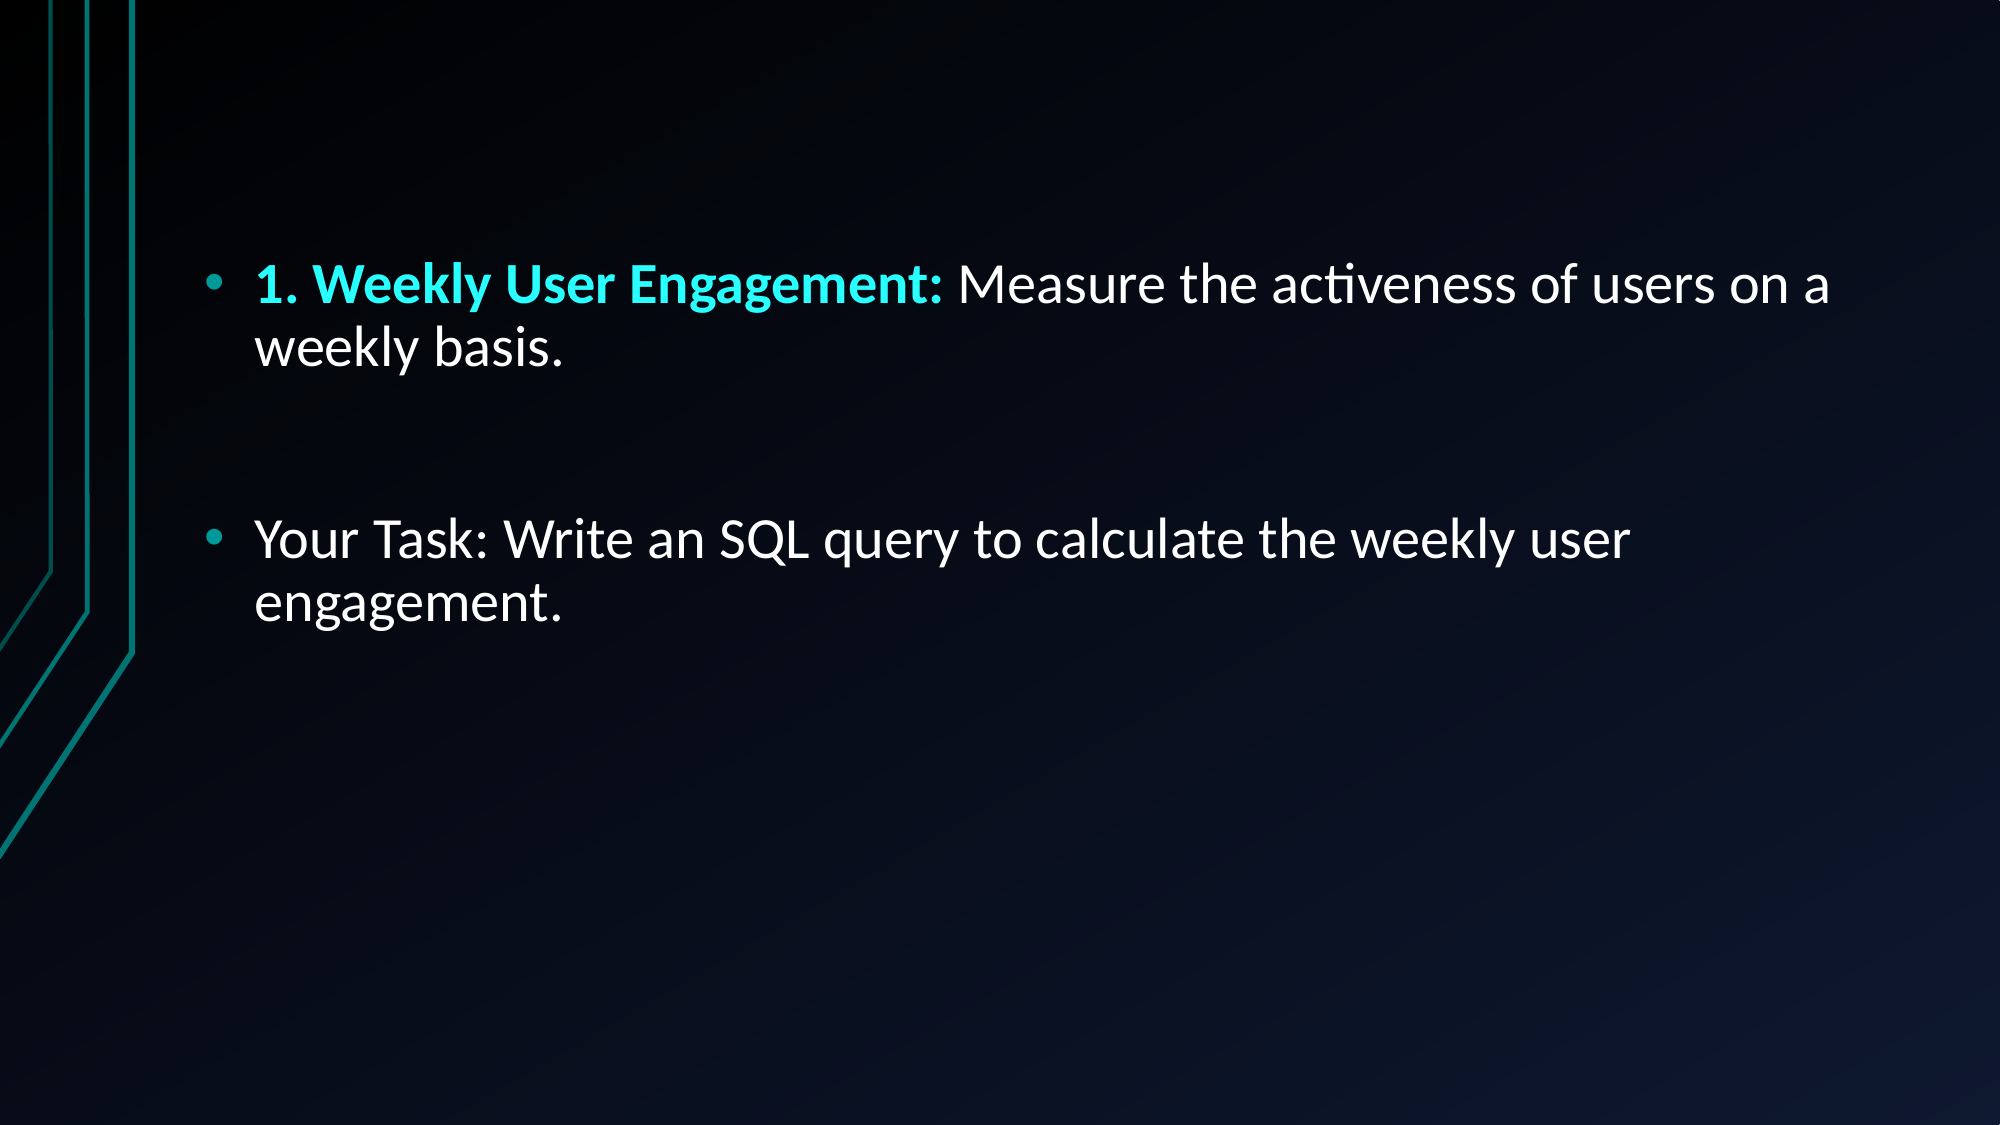

1. Weekly User Engagement: Measure the activeness of users on a weekly basis.

Your Task: Write an SQL query to calculate the weekly user engagement.